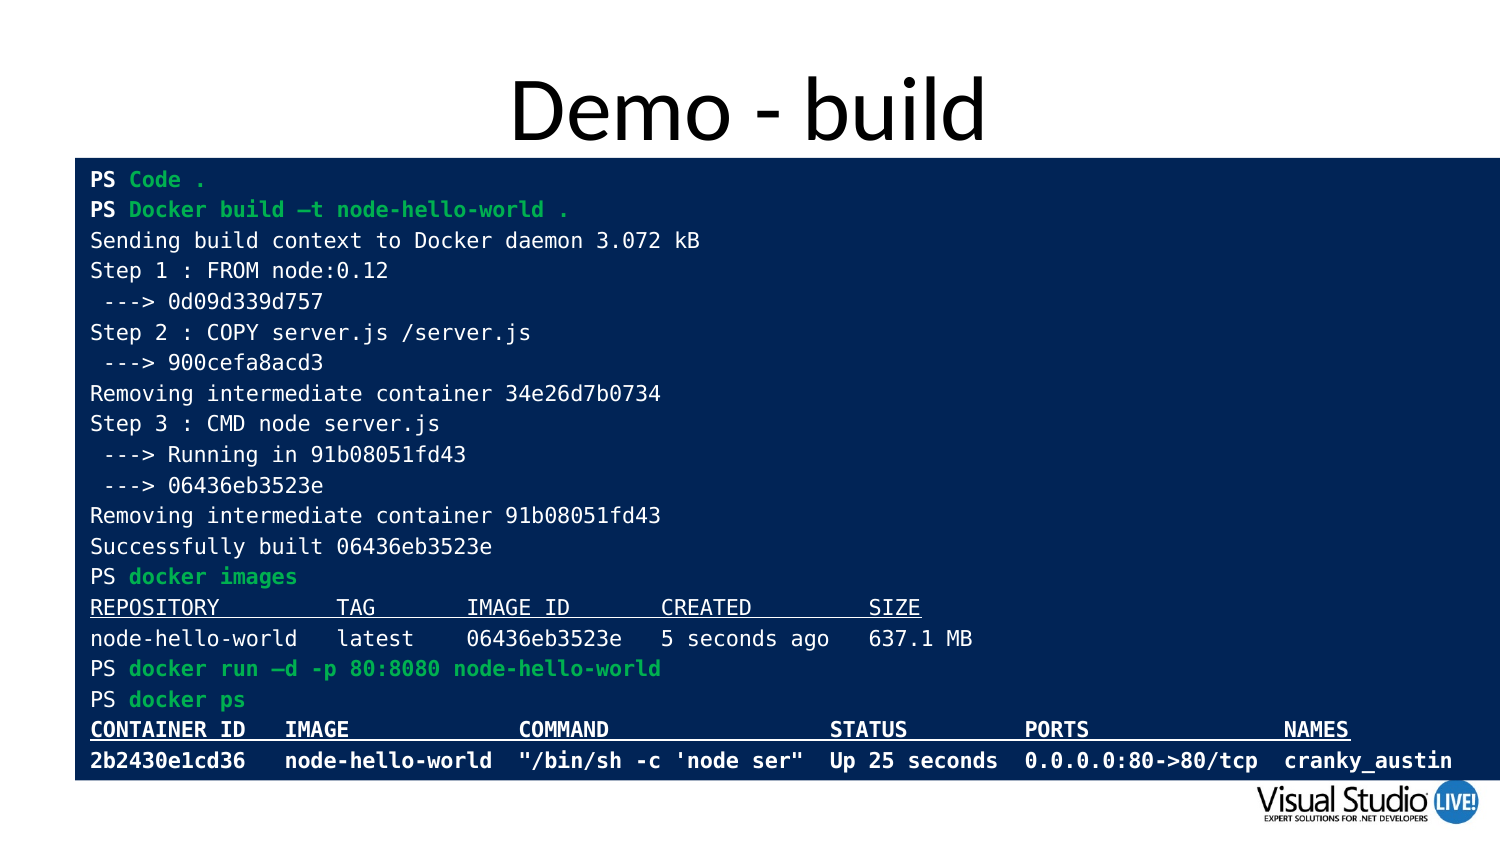

# Demo - build
PS Code .
PS Docker build –t node-hello-world .
Sending build context to Docker daemon 3.072 kB
Step 1 : FROM node:0.12
 ---> 0d09d339d757
Step 2 : COPY server.js /server.js
 ---> 900cefa8acd3
Removing intermediate container 34e26d7b0734
Step 3 : CMD node server.js
 ---> Running in 91b08051fd43
 ---> 06436eb3523e
Removing intermediate container 91b08051fd43
Successfully built 06436eb3523e
PS docker images
REPOSITORY         TAG       IMAGE ID       CREATED         SIZE
node-hello-world   latest    06436eb3523e   5 seconds ago   637.1 MB
PS docker run –d -p 80:8080 node-hello-world
PS docker ps
CONTAINER ID   IMAGE             COMMAND                 STATUS         PORTS               NAMES
2b2430e1cd36   node-hello-world  "/bin/sh -c 'node ser"  Up 25 seconds  0.0.0.0:80->80/tcp  cranky_austin